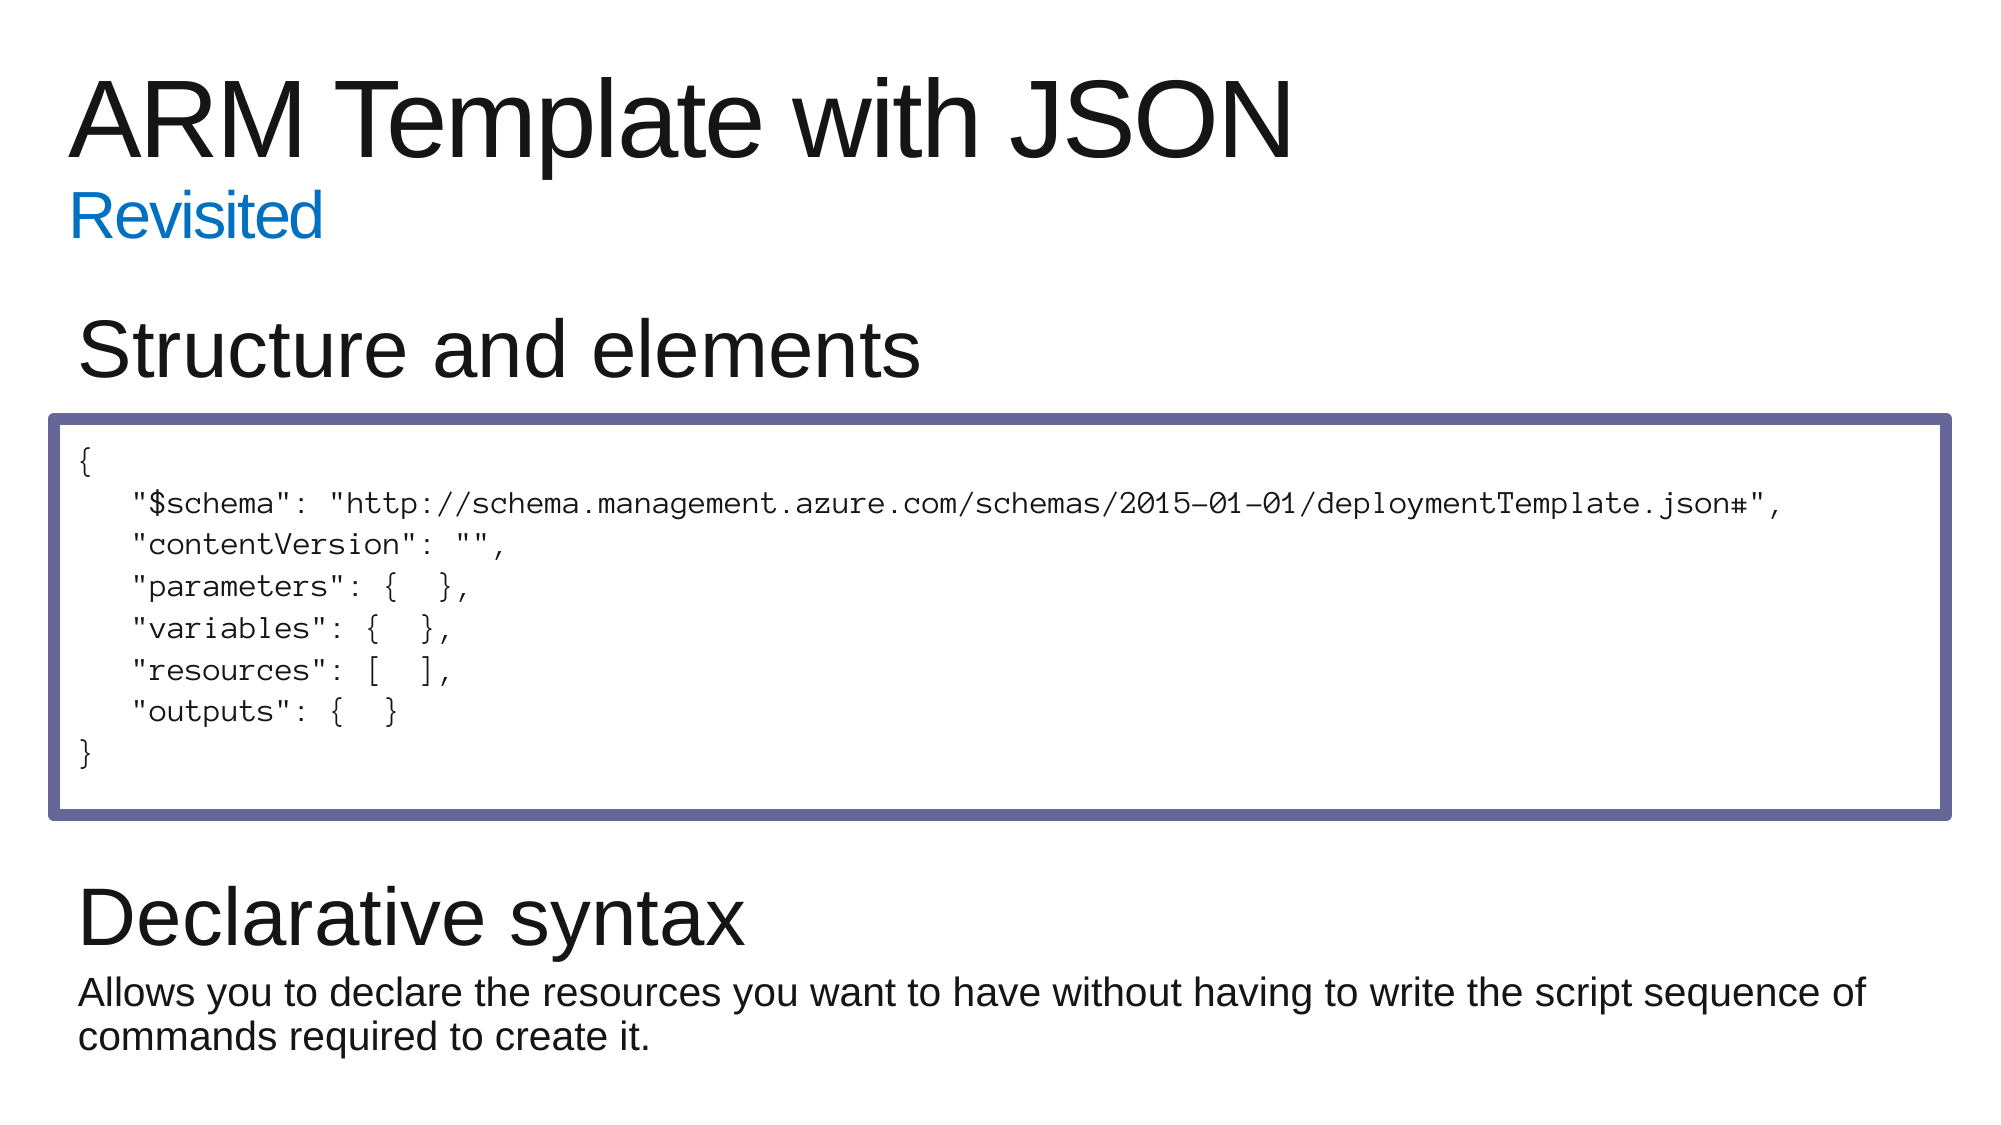

# ARM Template with JSON Revisited
Structure and elements

{
   "$schema": "http://schema.management.azure.com/schemas/2015-01-01/deploymentTemplate.json#",
   "contentVersion": "",
   "parameters": {  },
   "variables": {  },
   "resources": [  ],
   "outputs": {  }
}
Declarative syntax
Allows you to declare the resources you want to have without having to write the script sequence of commands required to create it.